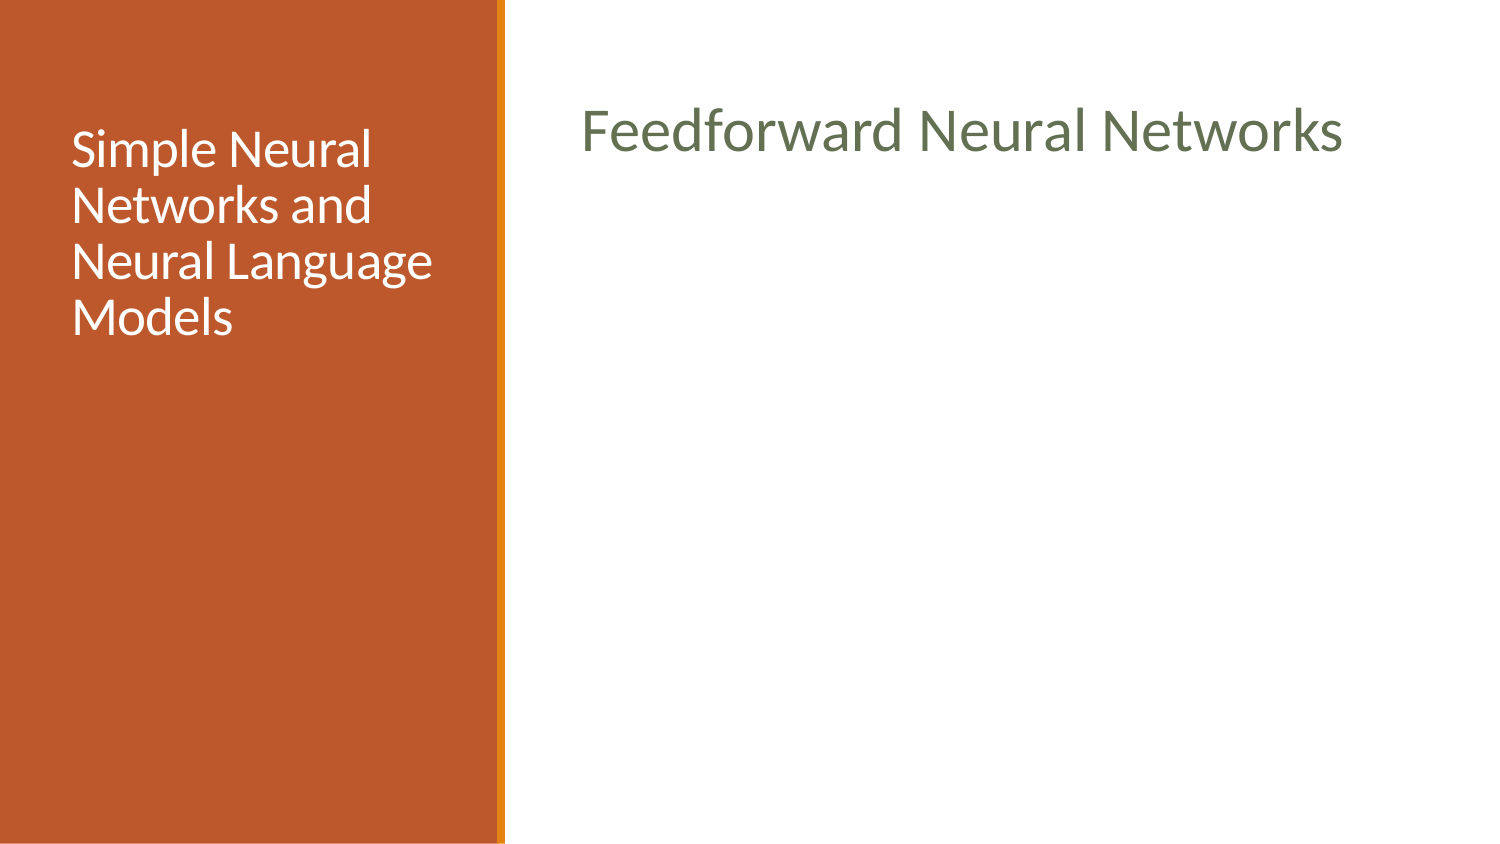

# Simple Neural Networks and Neural Language Models
Feedforward Neural Networks